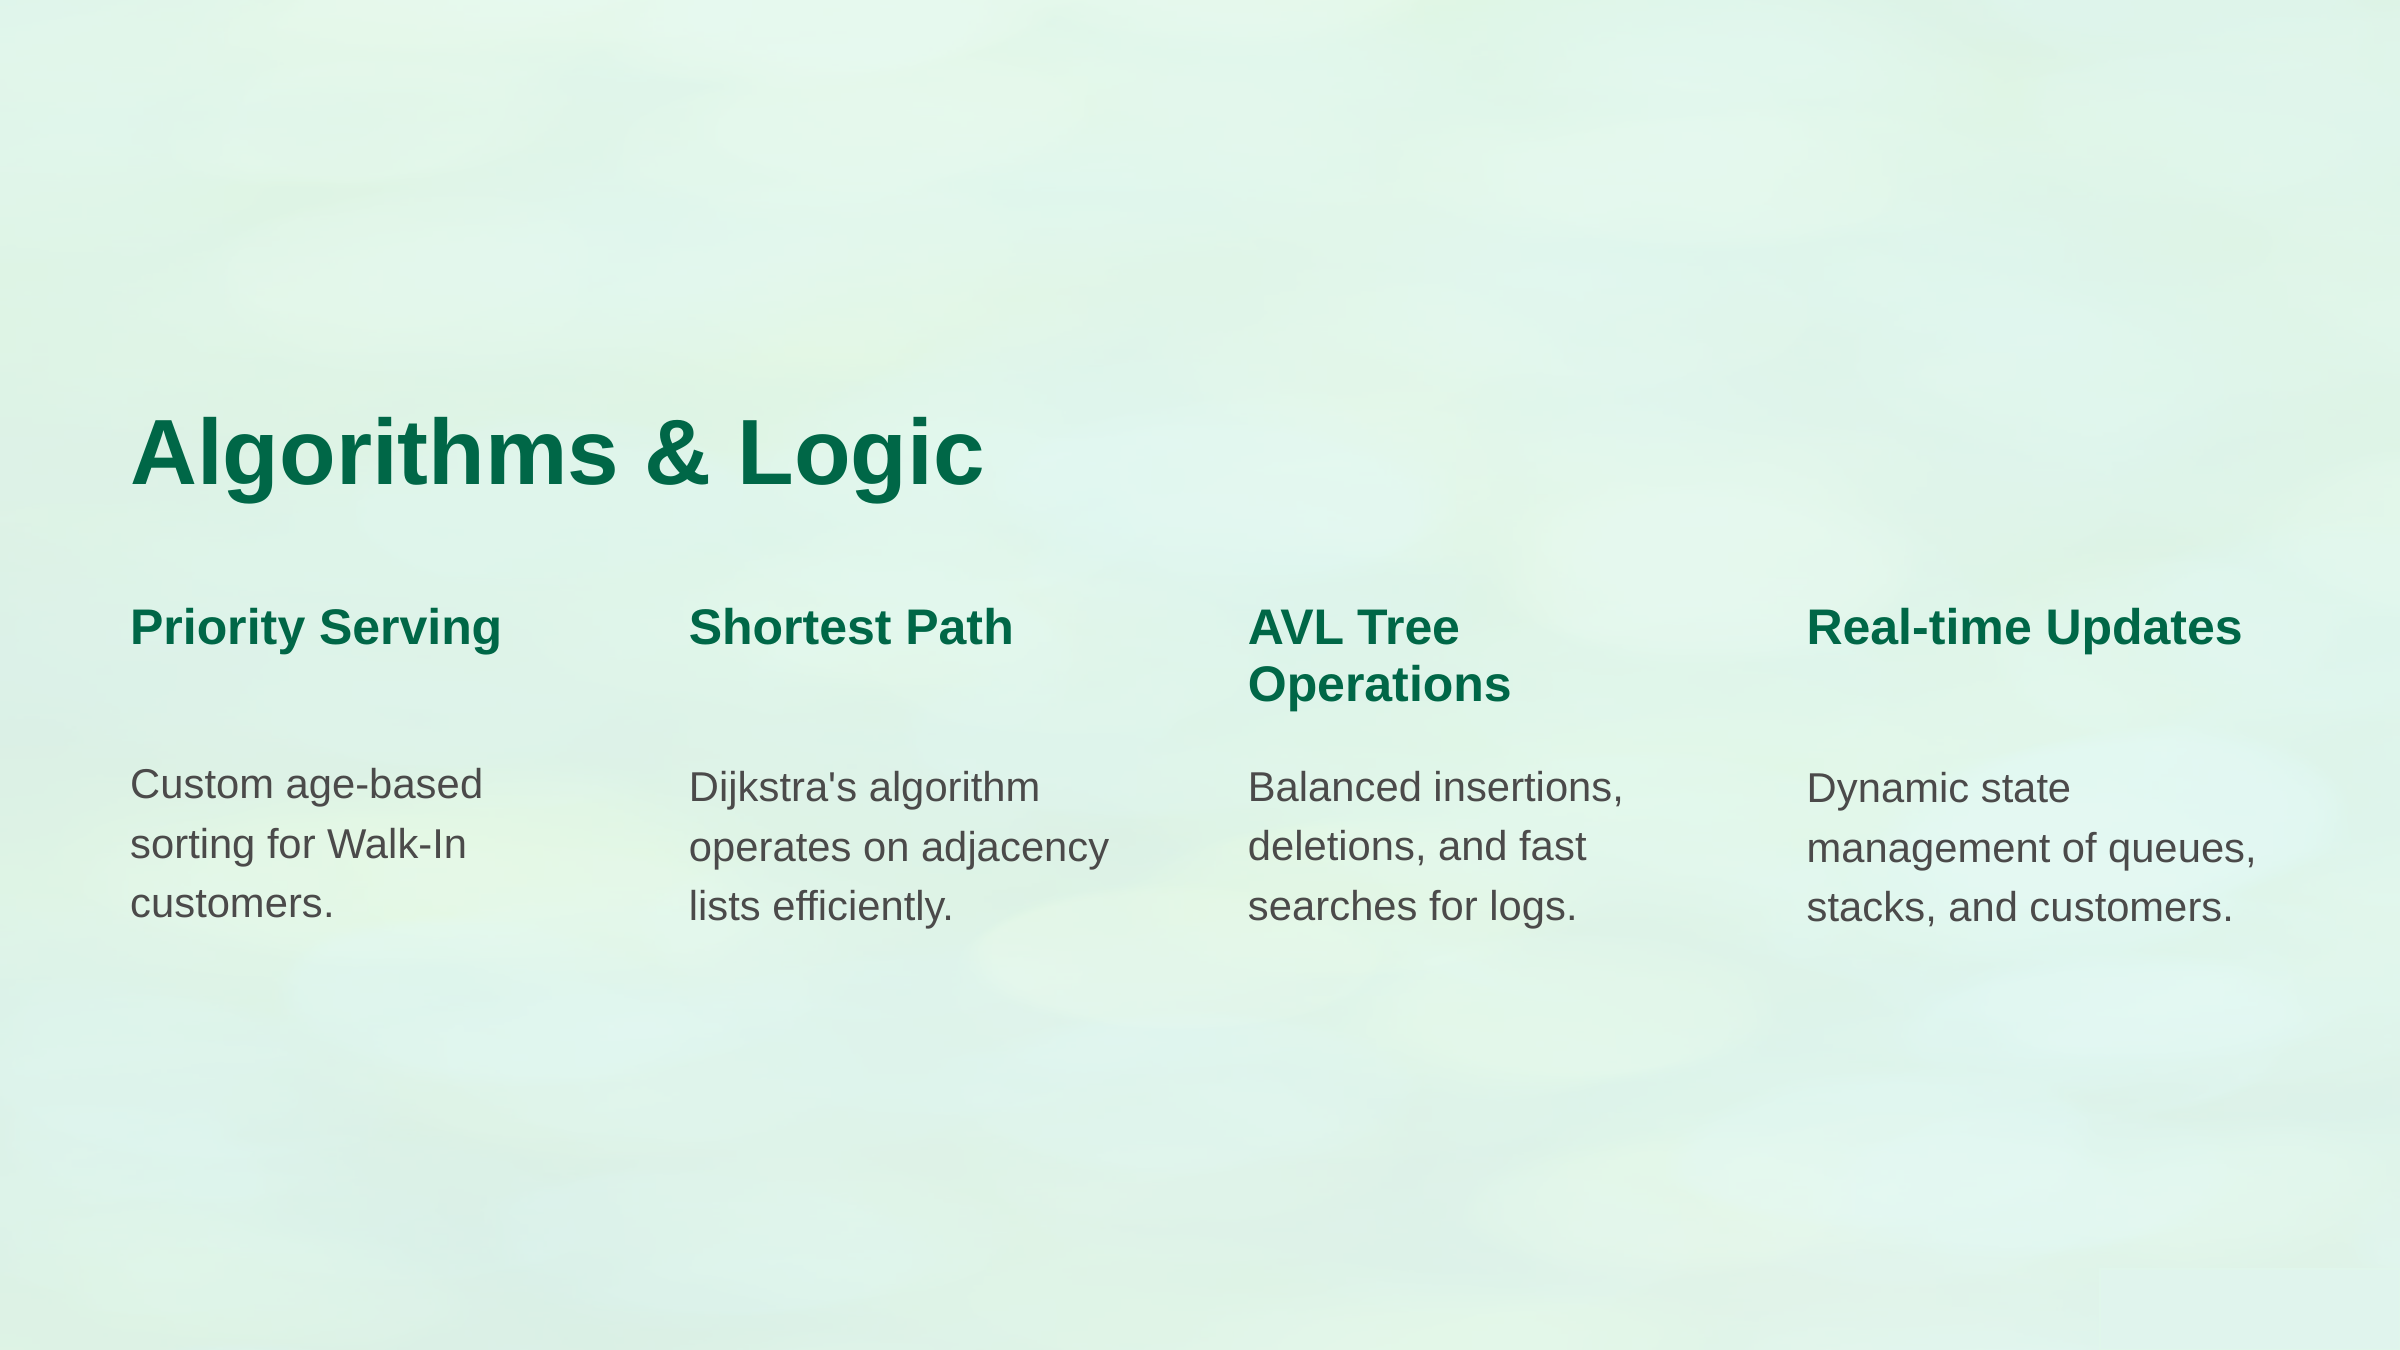

Algorithms & Logic
Priority Serving
Shortest Path
AVL Tree Operations
Real-time Updates
Custom age-based sorting for Walk-In customers.
Balanced insertions, deletions, and fast searches for logs.
Dijkstra's algorithm operates on adjacency lists efficiently.
Dynamic state management of queues, stacks, and customers.